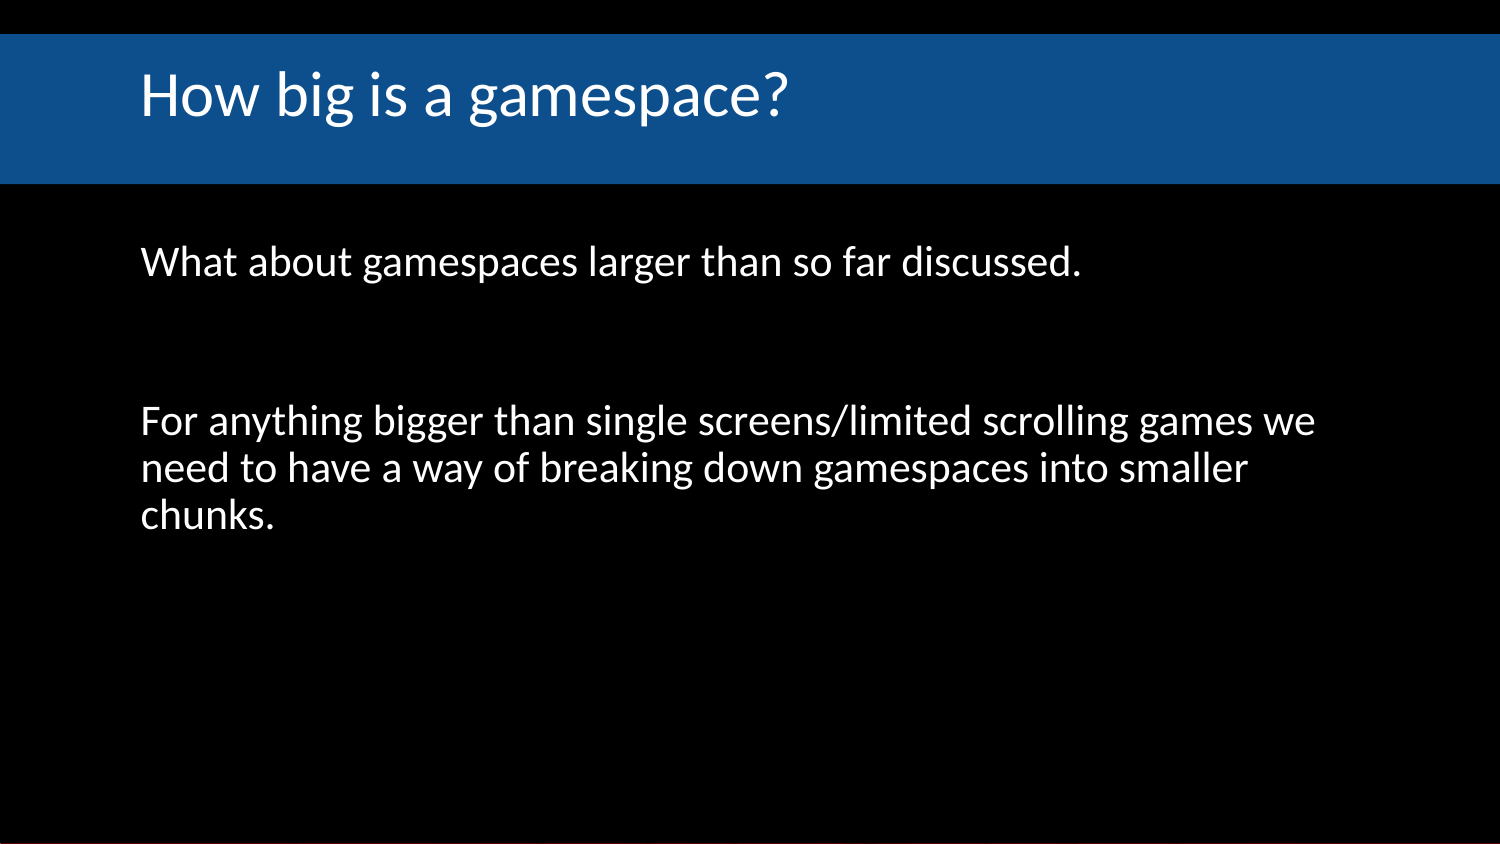

# How big is a gamespace?
What about gamespaces larger than so far discussed.

For anything bigger than single screens/limited scrolling games we need to have a way of breaking down gamespaces into smaller chunks.